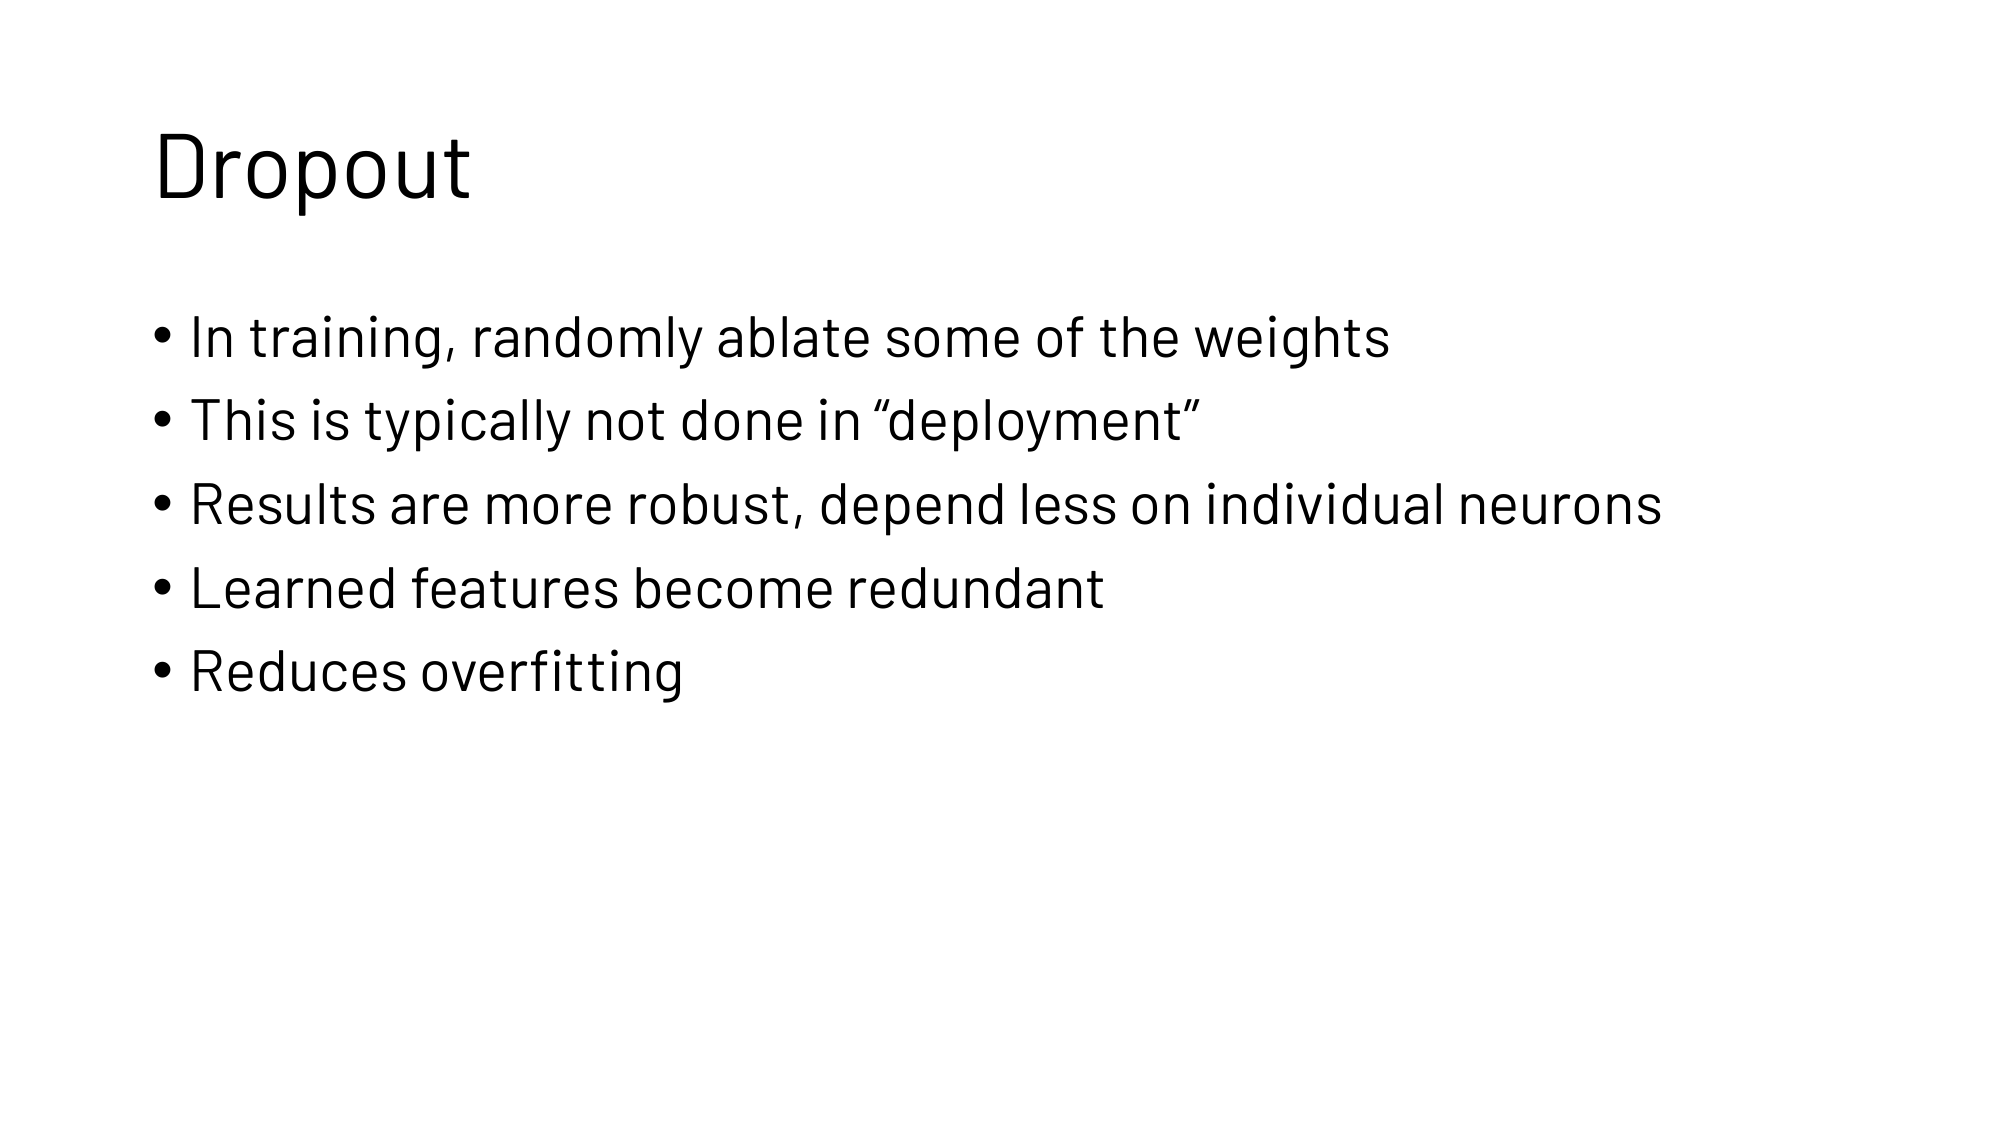

# Dropout
In training, randomly ablate some of the weights
This is typically not done in “deployment”
Results are more robust, depend less on individual neurons
Learned features become redundant
Reduces overfitting